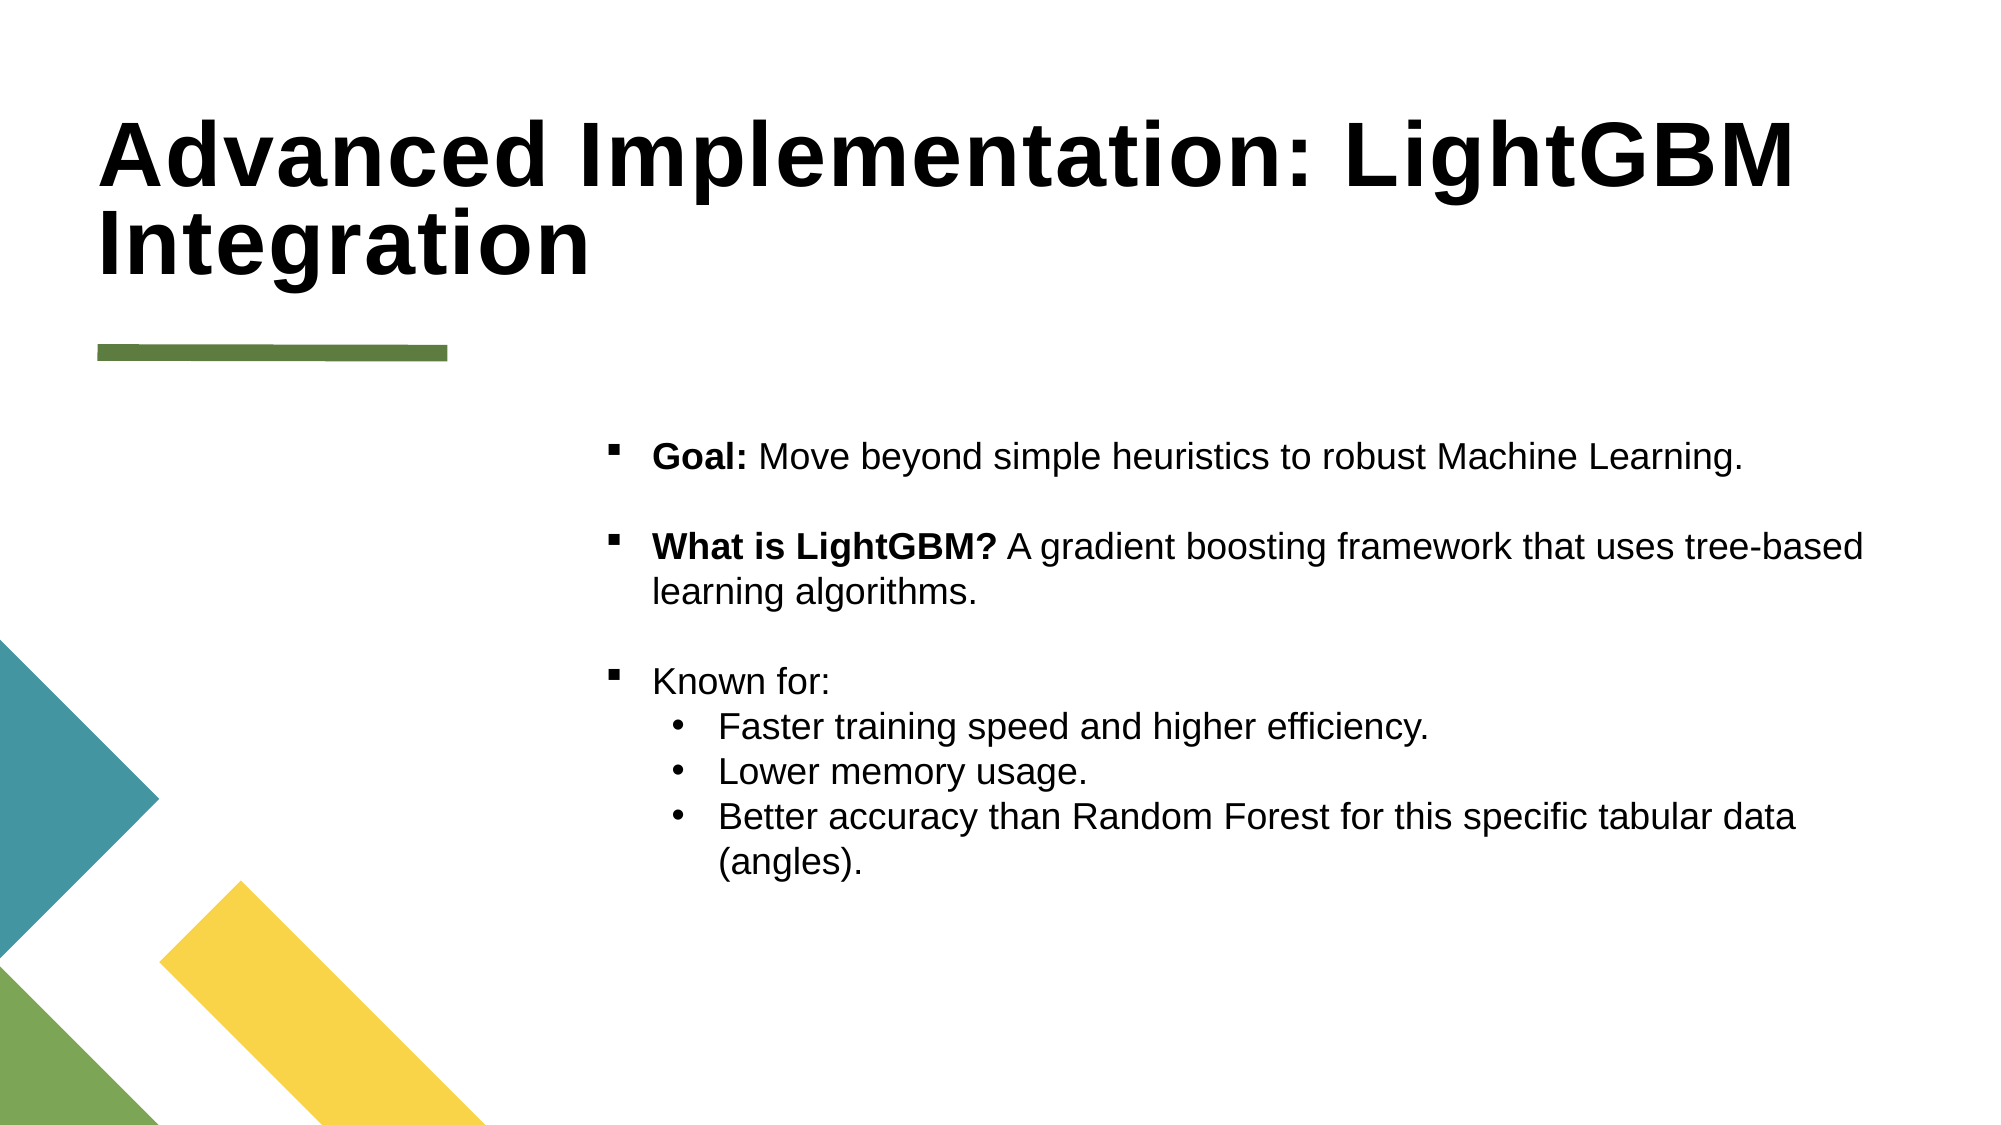

# Advanced Implementation: LightGBM Integration
Goal: Move beyond simple heuristics to robust Machine Learning.
What is LightGBM? A gradient boosting framework that uses tree-based learning algorithms.
Known for:
Faster training speed and higher efficiency.
Lower memory usage.
Better accuracy than Random Forest for this specific tabular data (angles).